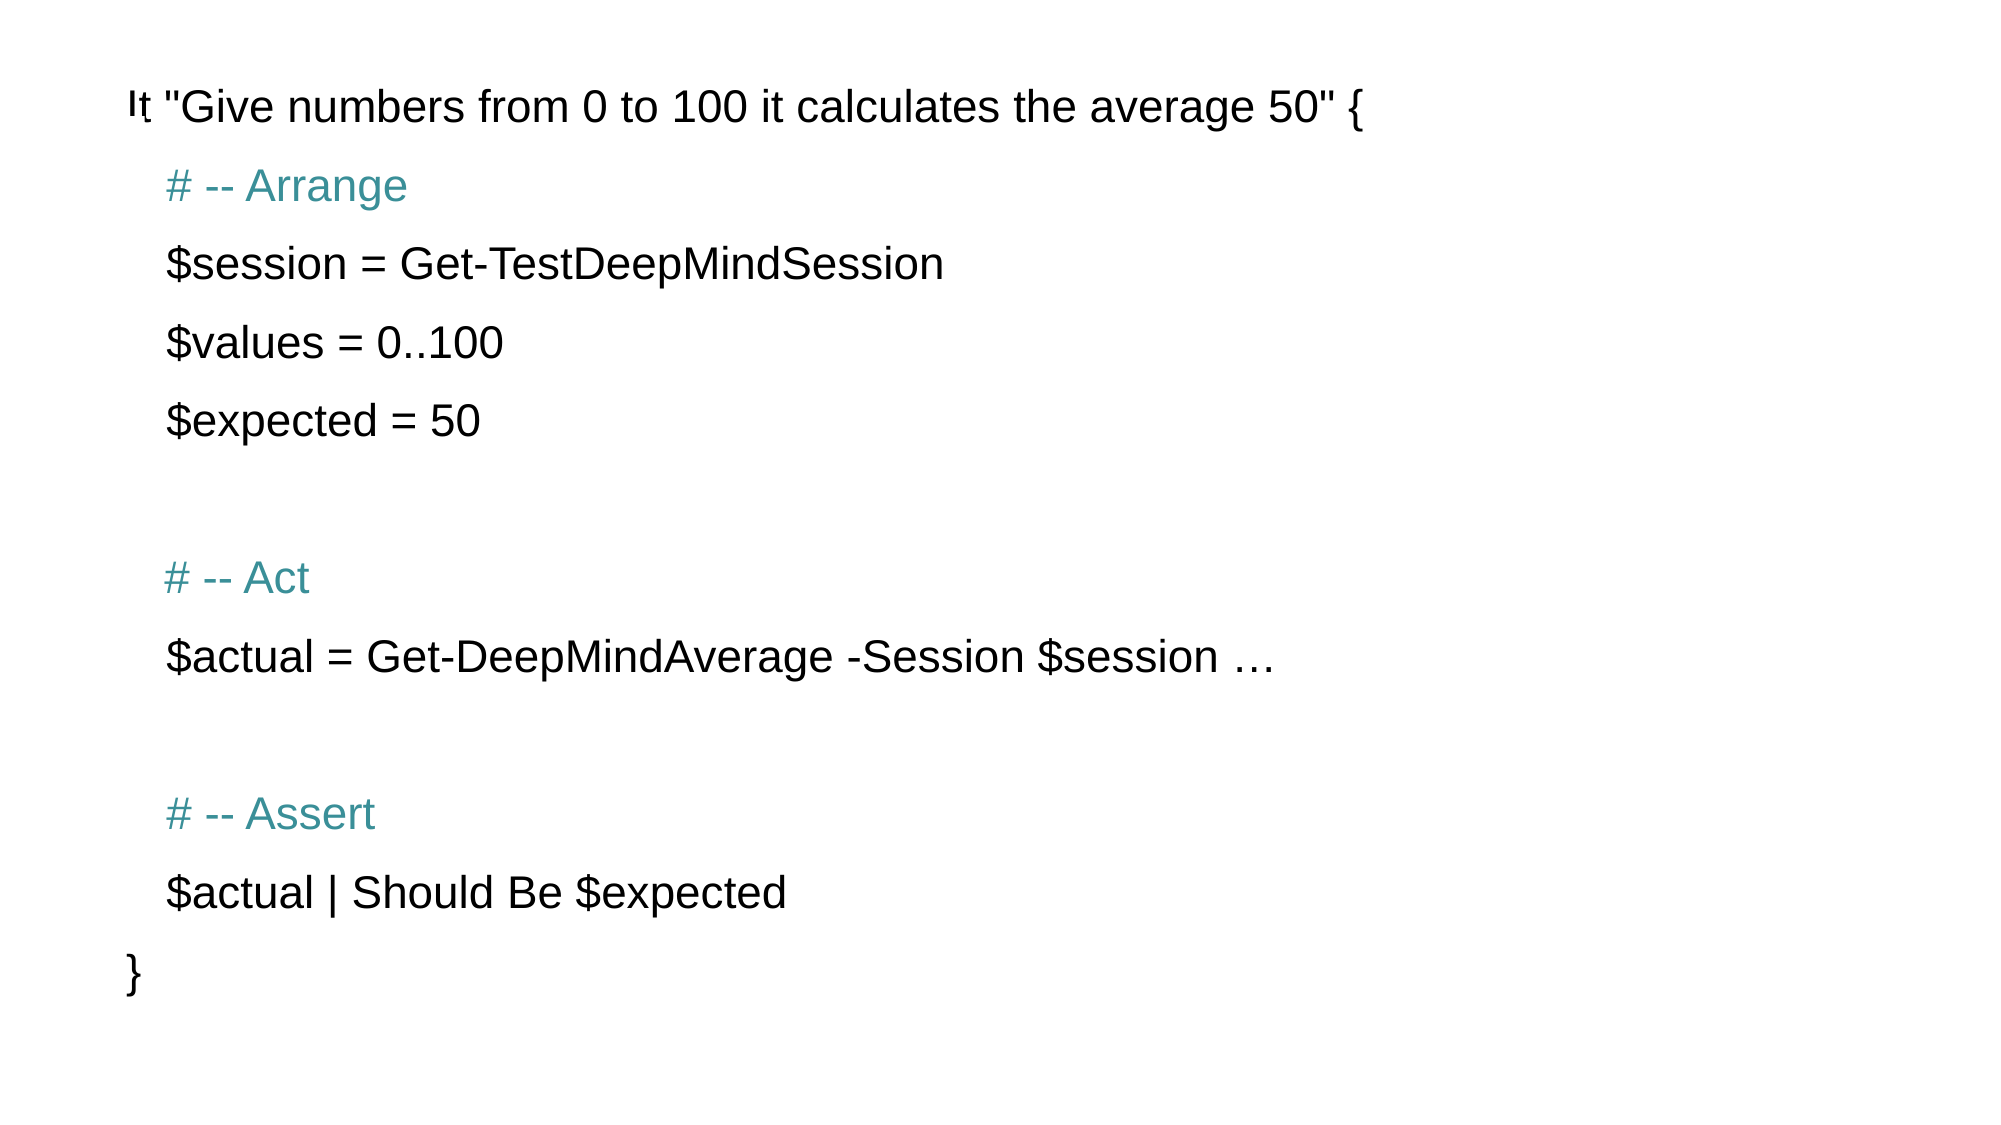

It "Give numbers from 0 to 100 it calculates the average 50" {
  # -- Arrange
  $session = Get-TestDeepMindSession
  $values = 0..100
  $expected = 50

   # -- Act
  $actual = Get-DeepMindAverage -Session $session …

  # -- Assert
  $actual | Should Be $expected
}